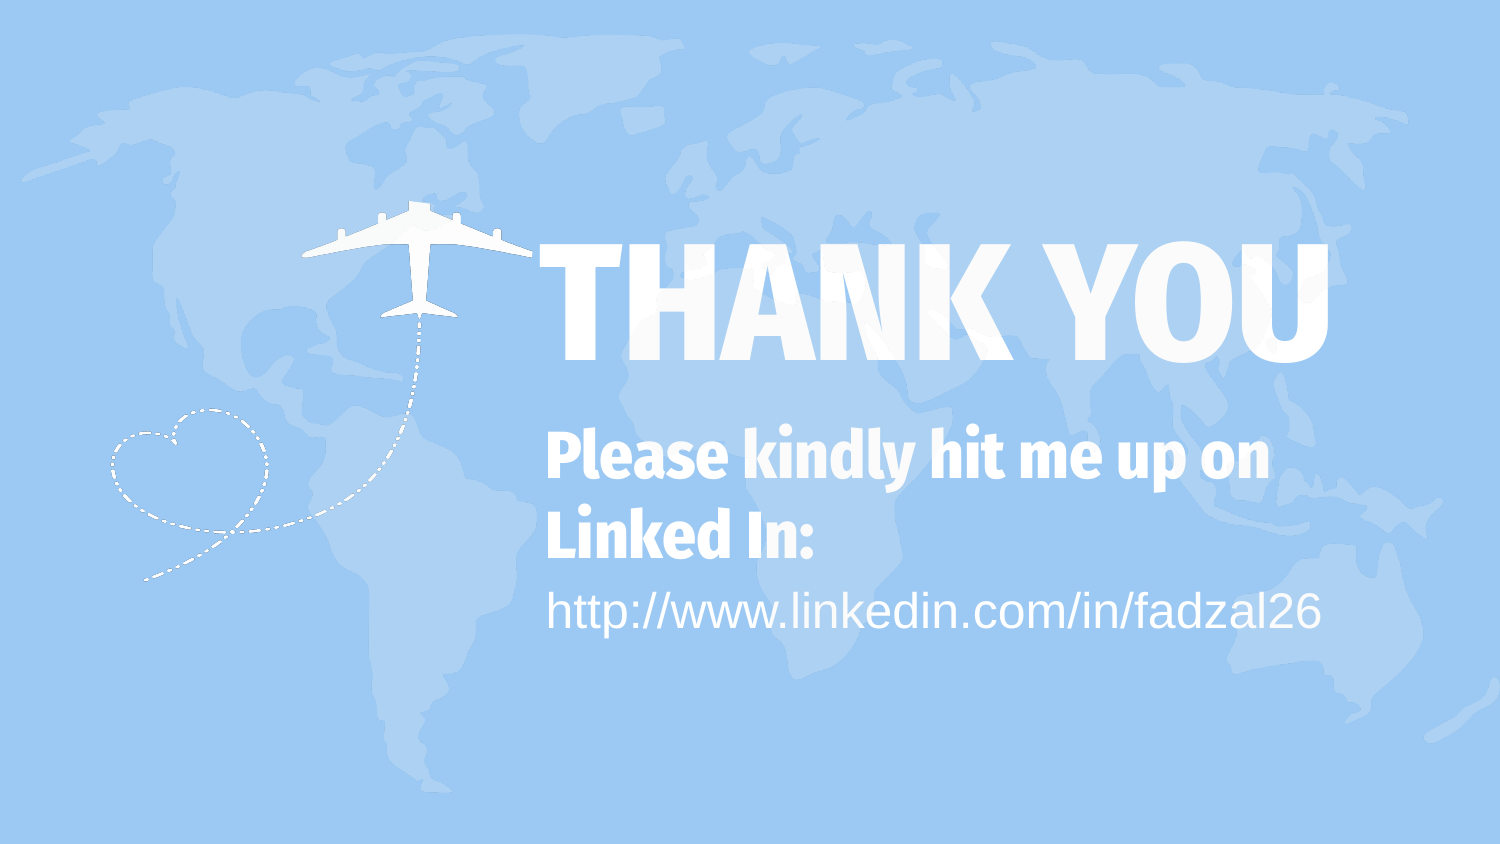

THANK YOU
Please kindly hit me up on
Linked In:
http://www.linkedin.com/in/fadzal26